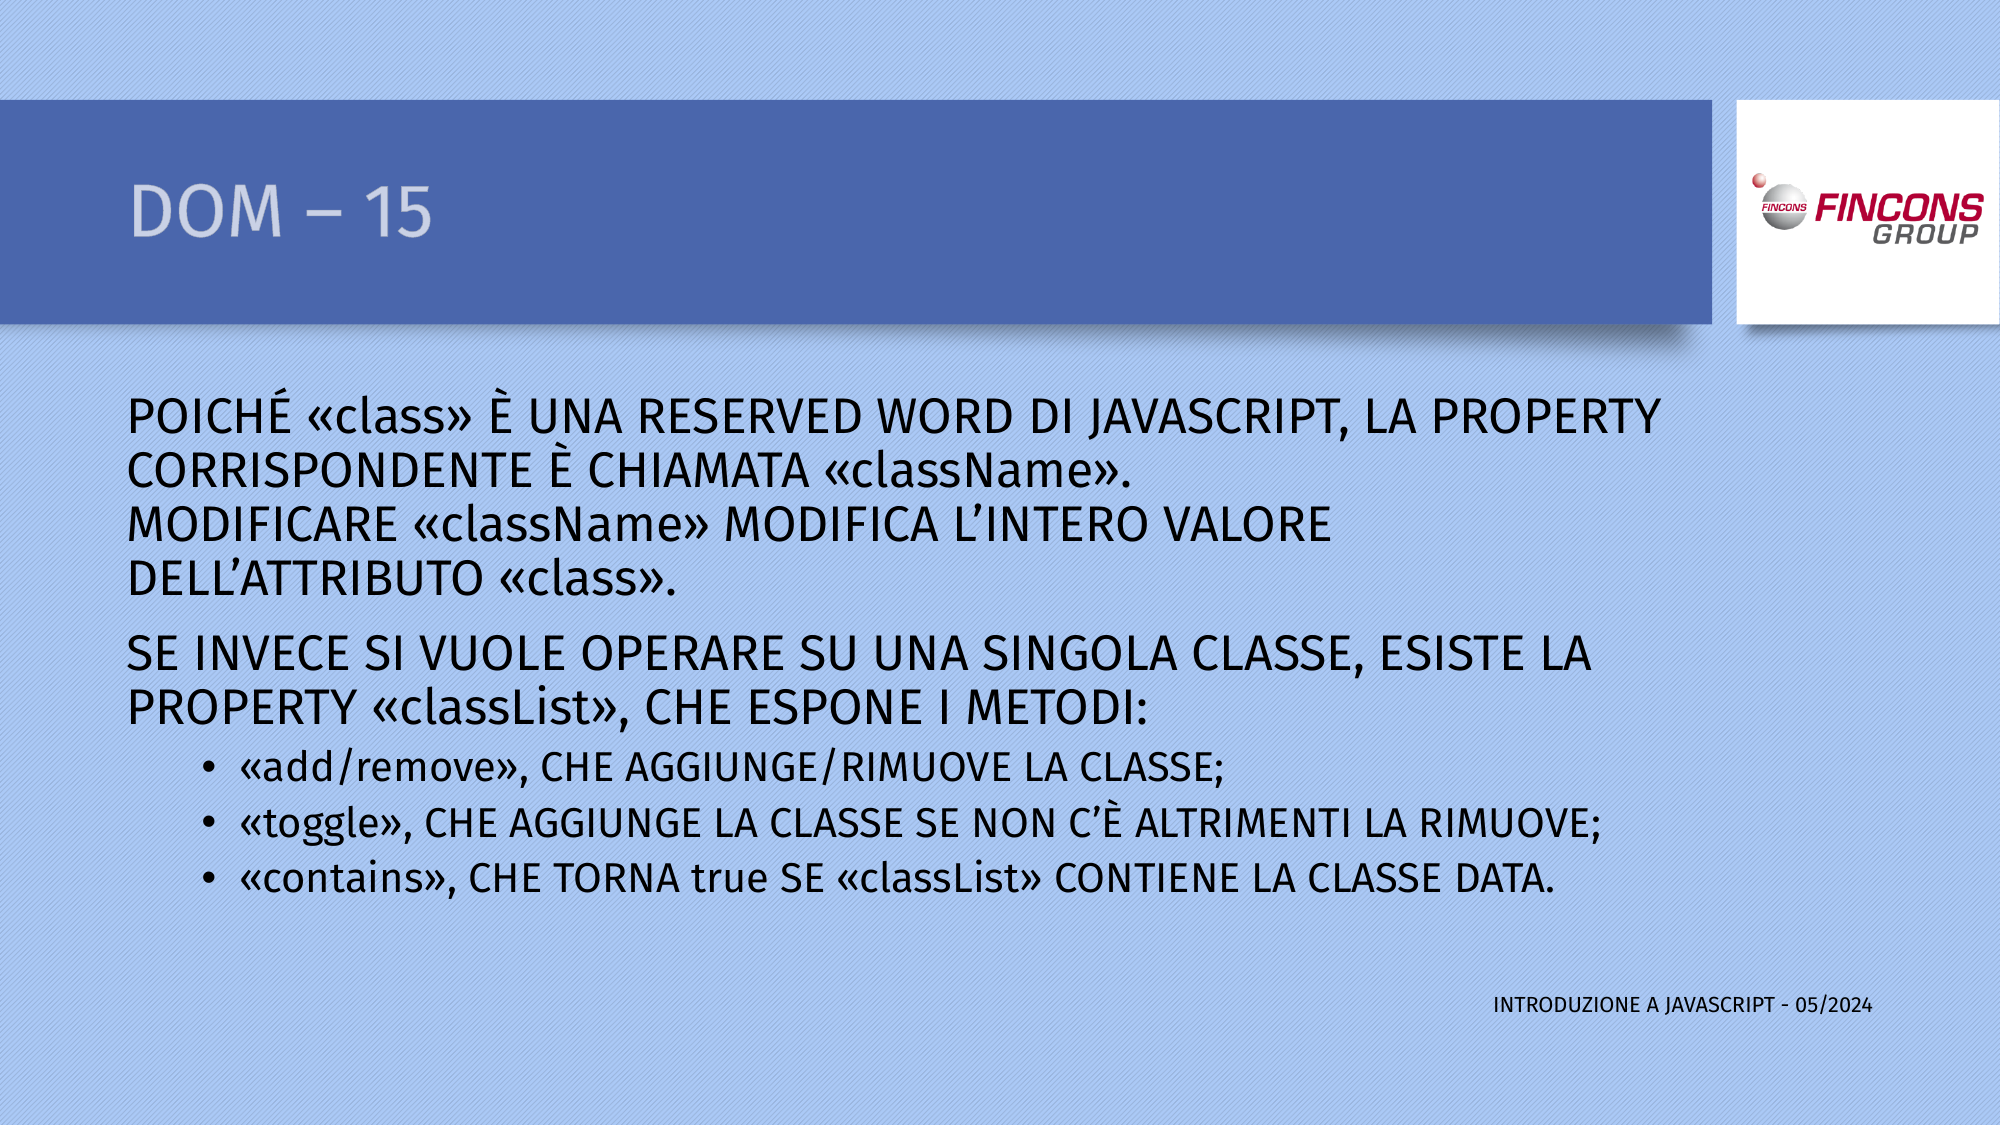

# DOM – 15
POICHÉ «class» È UNA RESERVED WORD DI JAVASCRIPT, LA PROPERTY CORRISPONDENTE È CHIAMATA «className».
MODIFICARE «className» MODIFICA L’INTERO VALORE DELL’ATTRIBUTO «class».
SE INVECE SI VUOLE OPERARE SU UNA SINGOLA CLASSE, ESISTE LA PROPERTY «classList», CHE ESPONE I METODI:
«add/remove», CHE AGGIUNGE/RIMUOVE LA CLASSE;
«toggle», CHE AGGIUNGE LA CLASSE SE NON C’È ALTRIMENTI LA RIMUOVE;
«contains», CHE TORNA true SE «classList» CONTIENE LA CLASSE DATA.

INTRODUZIONE A JAVASCRIPT - 05/2024